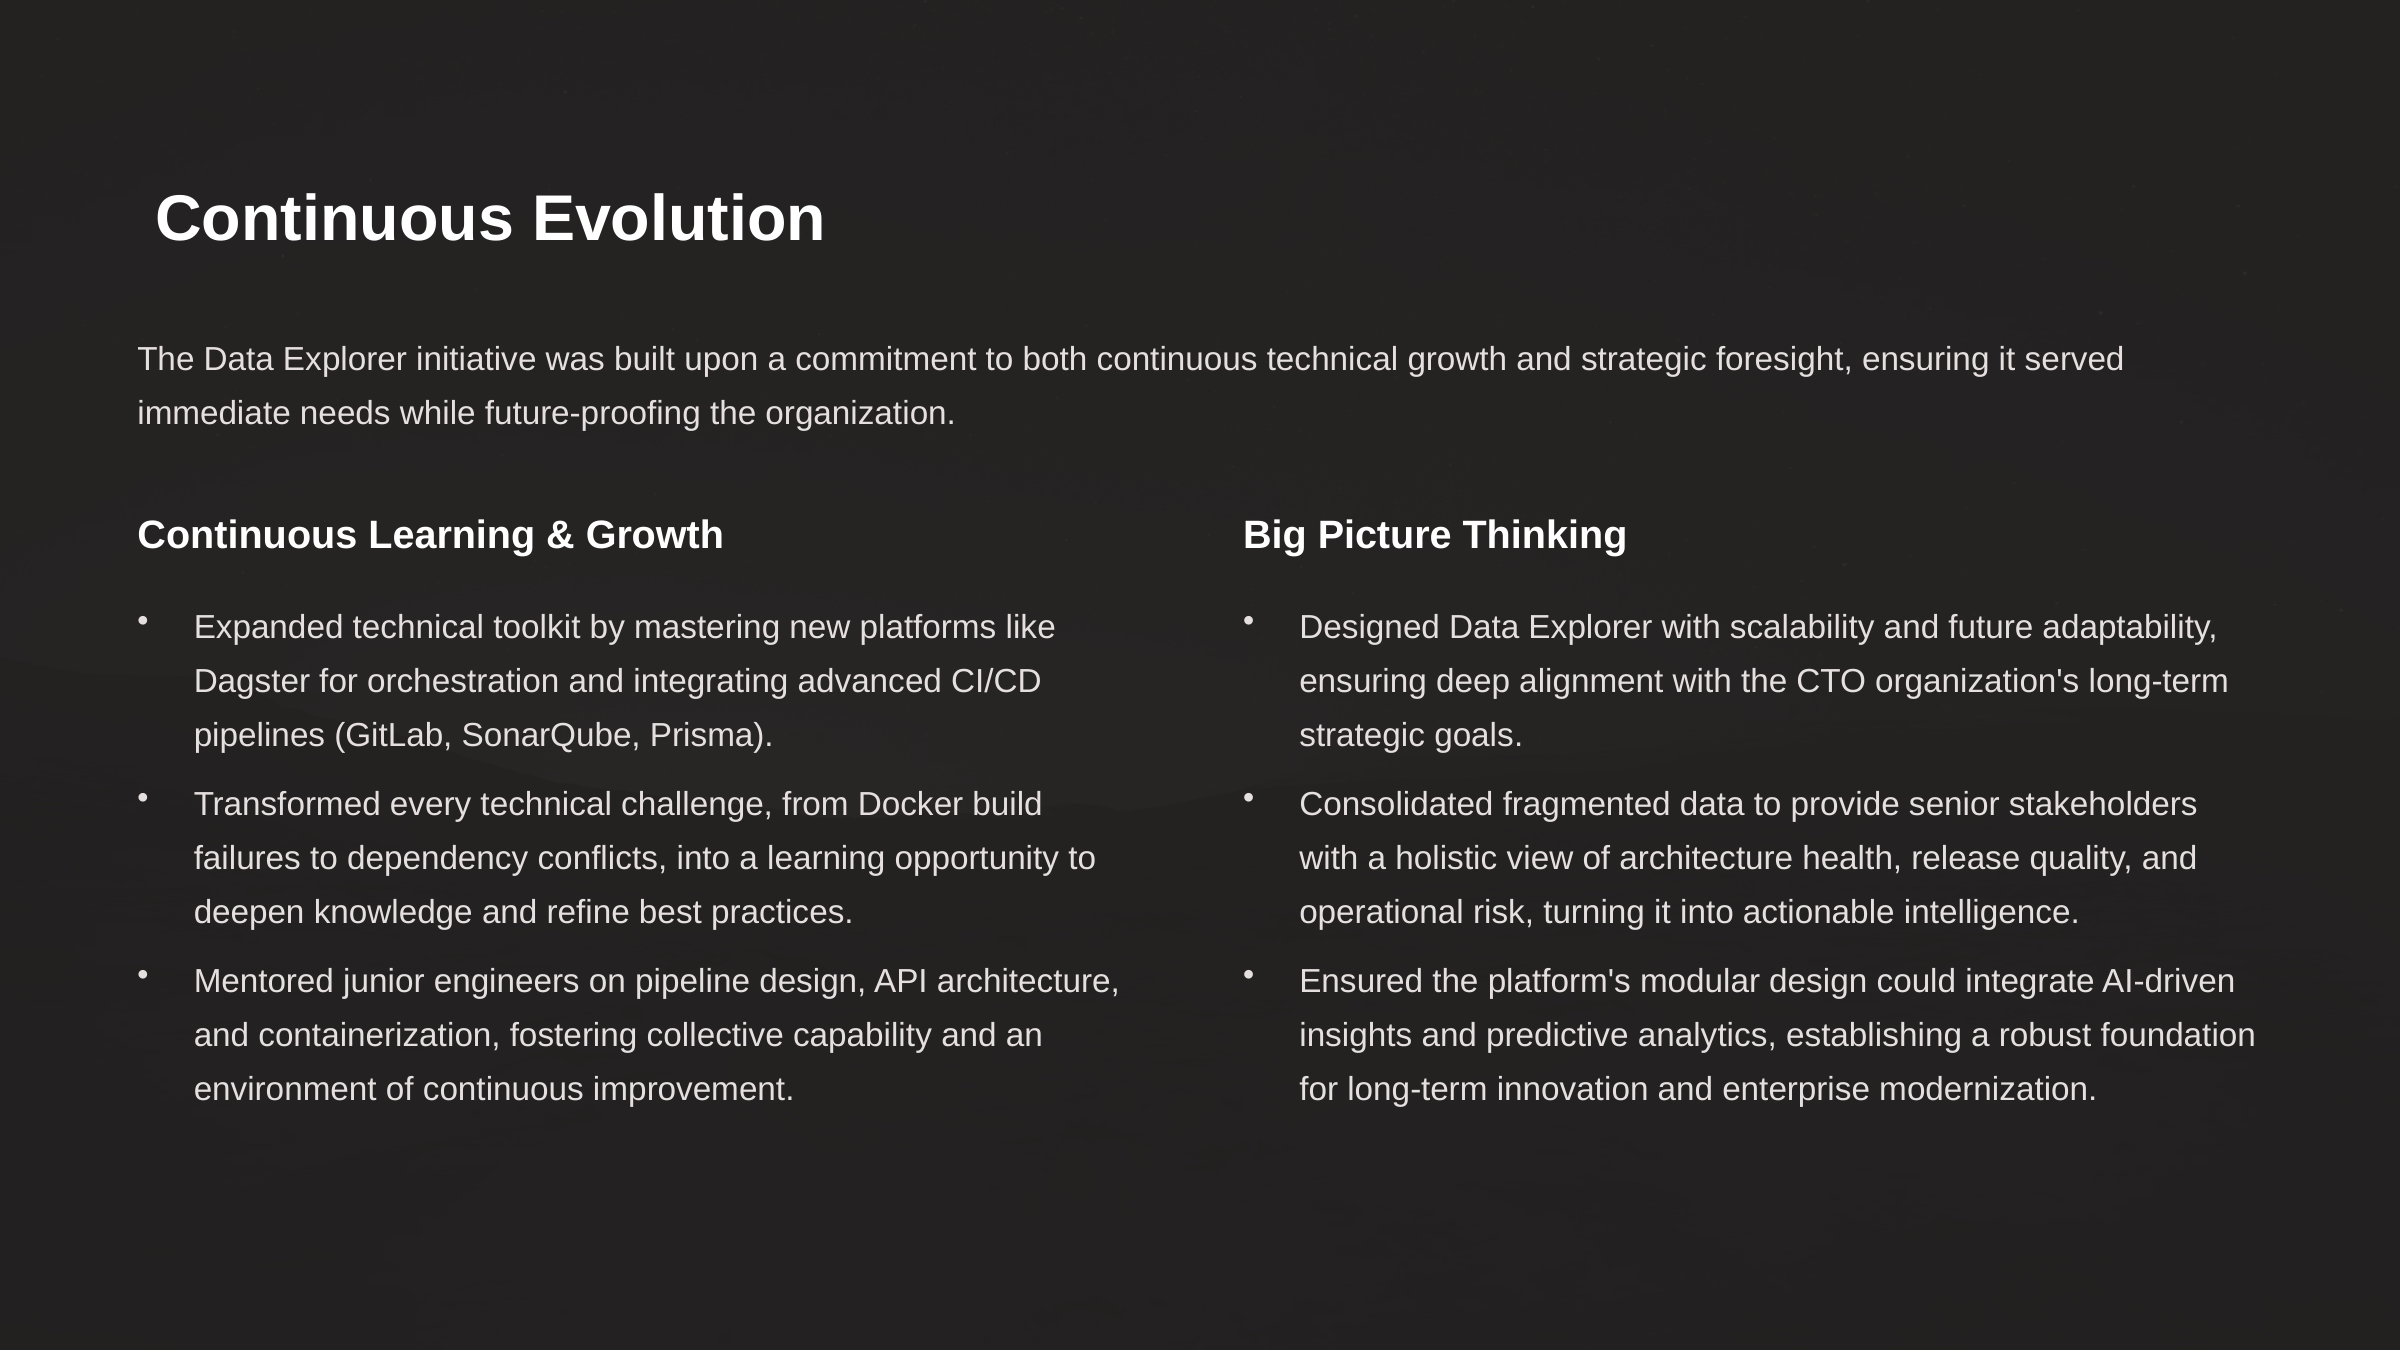

Continuous Evolution
The Data Explorer initiative was built upon a commitment to both continuous technical growth and strategic foresight, ensuring it served immediate needs while future-proofing the organization.
Continuous Learning & Growth
Big Picture Thinking
Expanded technical toolkit by mastering new platforms like Dagster for orchestration and integrating advanced CI/CD pipelines (GitLab, SonarQube, Prisma).
Designed Data Explorer with scalability and future adaptability, ensuring deep alignment with the CTO organization's long-term strategic goals.
Transformed every technical challenge, from Docker build failures to dependency conflicts, into a learning opportunity to deepen knowledge and refine best practices.
Consolidated fragmented data to provide senior stakeholders with a holistic view of architecture health, release quality, and operational risk, turning it into actionable intelligence.
Mentored junior engineers on pipeline design, API architecture, and containerization, fostering collective capability and an environment of continuous improvement.
Ensured the platform's modular design could integrate AI-driven insights and predictive analytics, establishing a robust foundation for long-term innovation and enterprise modernization.